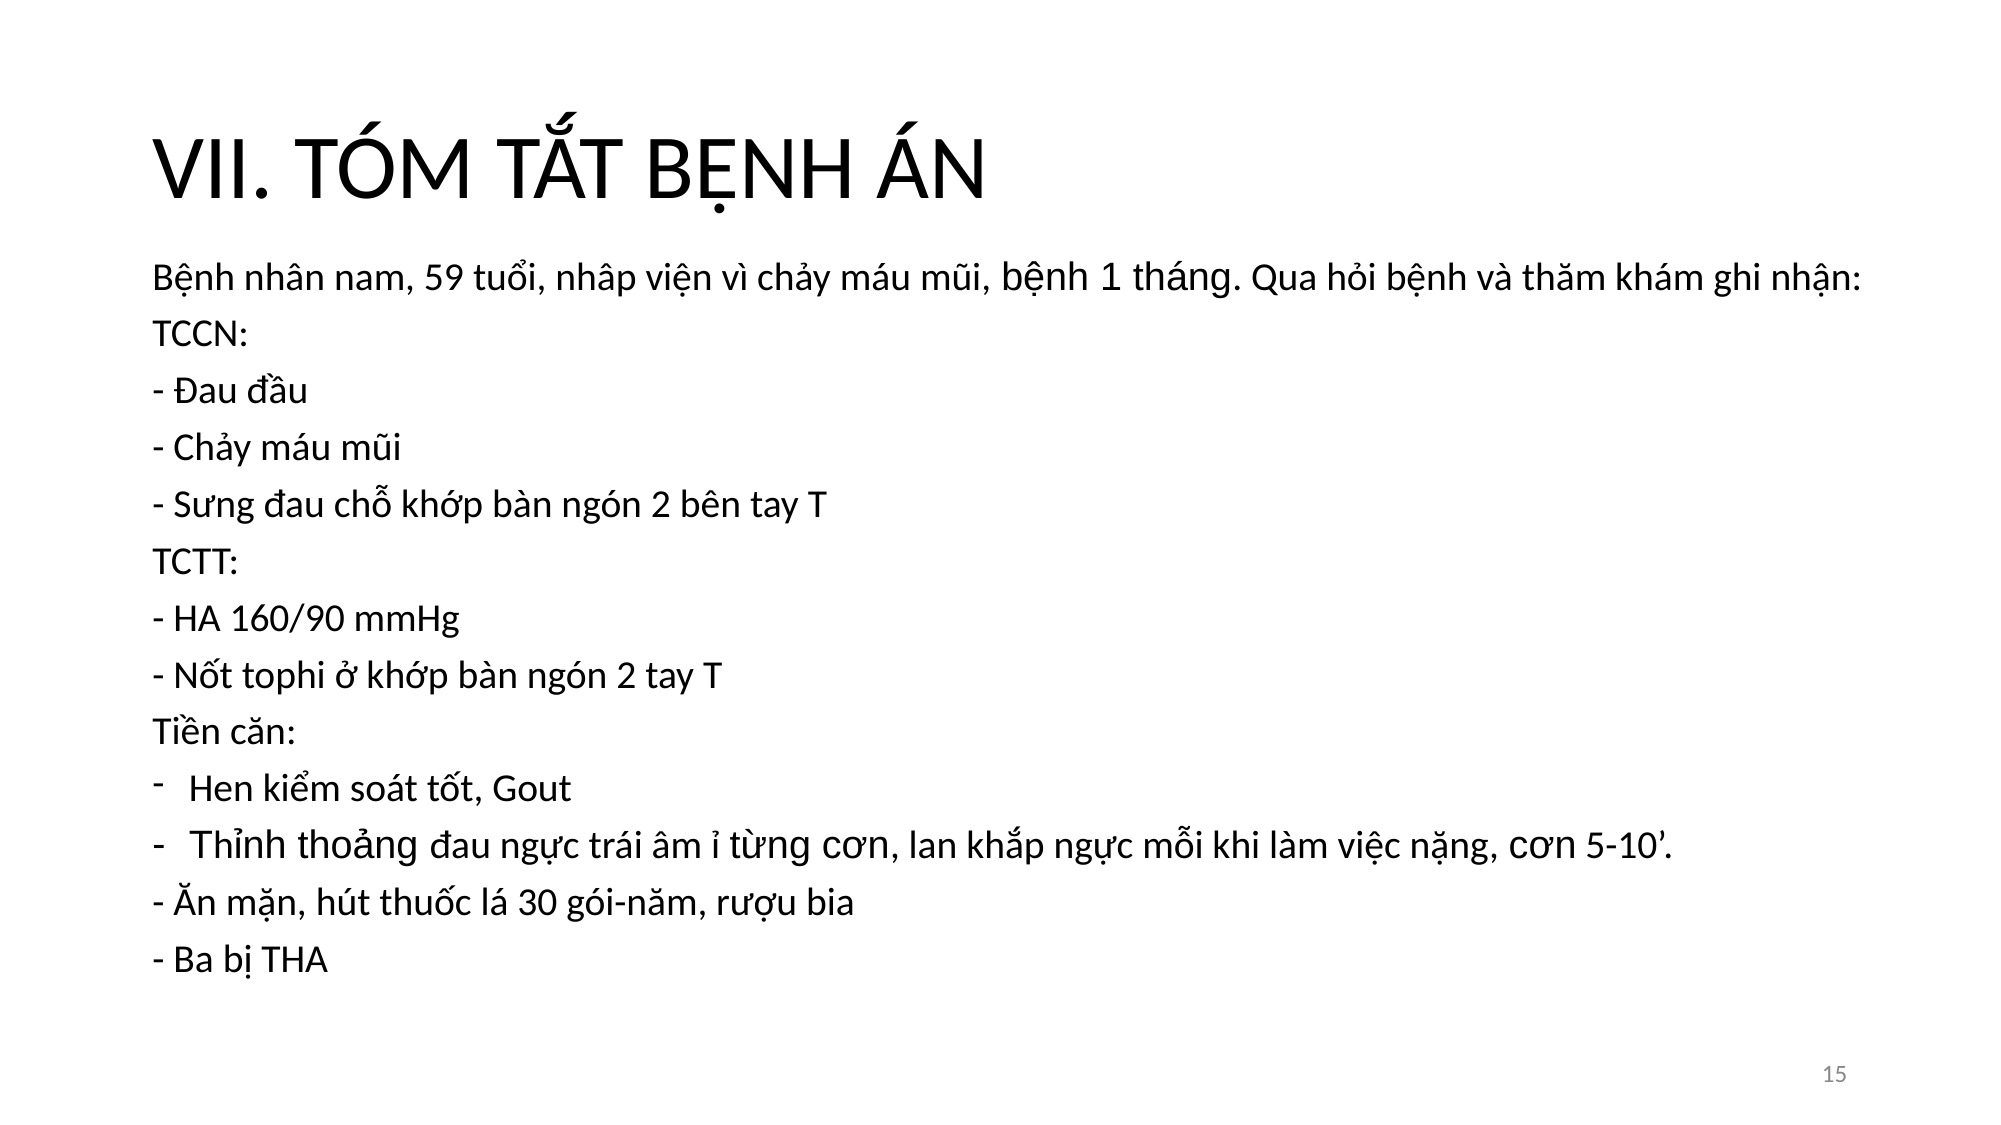

# VII. TÓM TẮT BỆNH ÁN
Bệnh nhân nam, 59 tuổi, nhâp viện vì chảy máu mũi, bệnh 1 tháng. Qua hỏi bệnh và thăm khám ghi nhận:
TCCN:
- Đau đầu
- Chảy máu mũi
- Sưng đau chỗ khớp bàn ngón 2 bên tay T
TCTT:
- HA 160/90 mmHg
- Nốt tophi ở khớp bàn ngón 2 tay T
Tiền căn:
Hen kiểm soát tốt, Gout
Thỉnh thoảng đau ngực trái âm ỉ từng cơn, lan khắp ngực mỗi khi làm việc nặng, cơn 5-10’.
- Ăn mặn, hút thuốc lá 30 gói-năm, rượu bia
- Ba bị THA
15